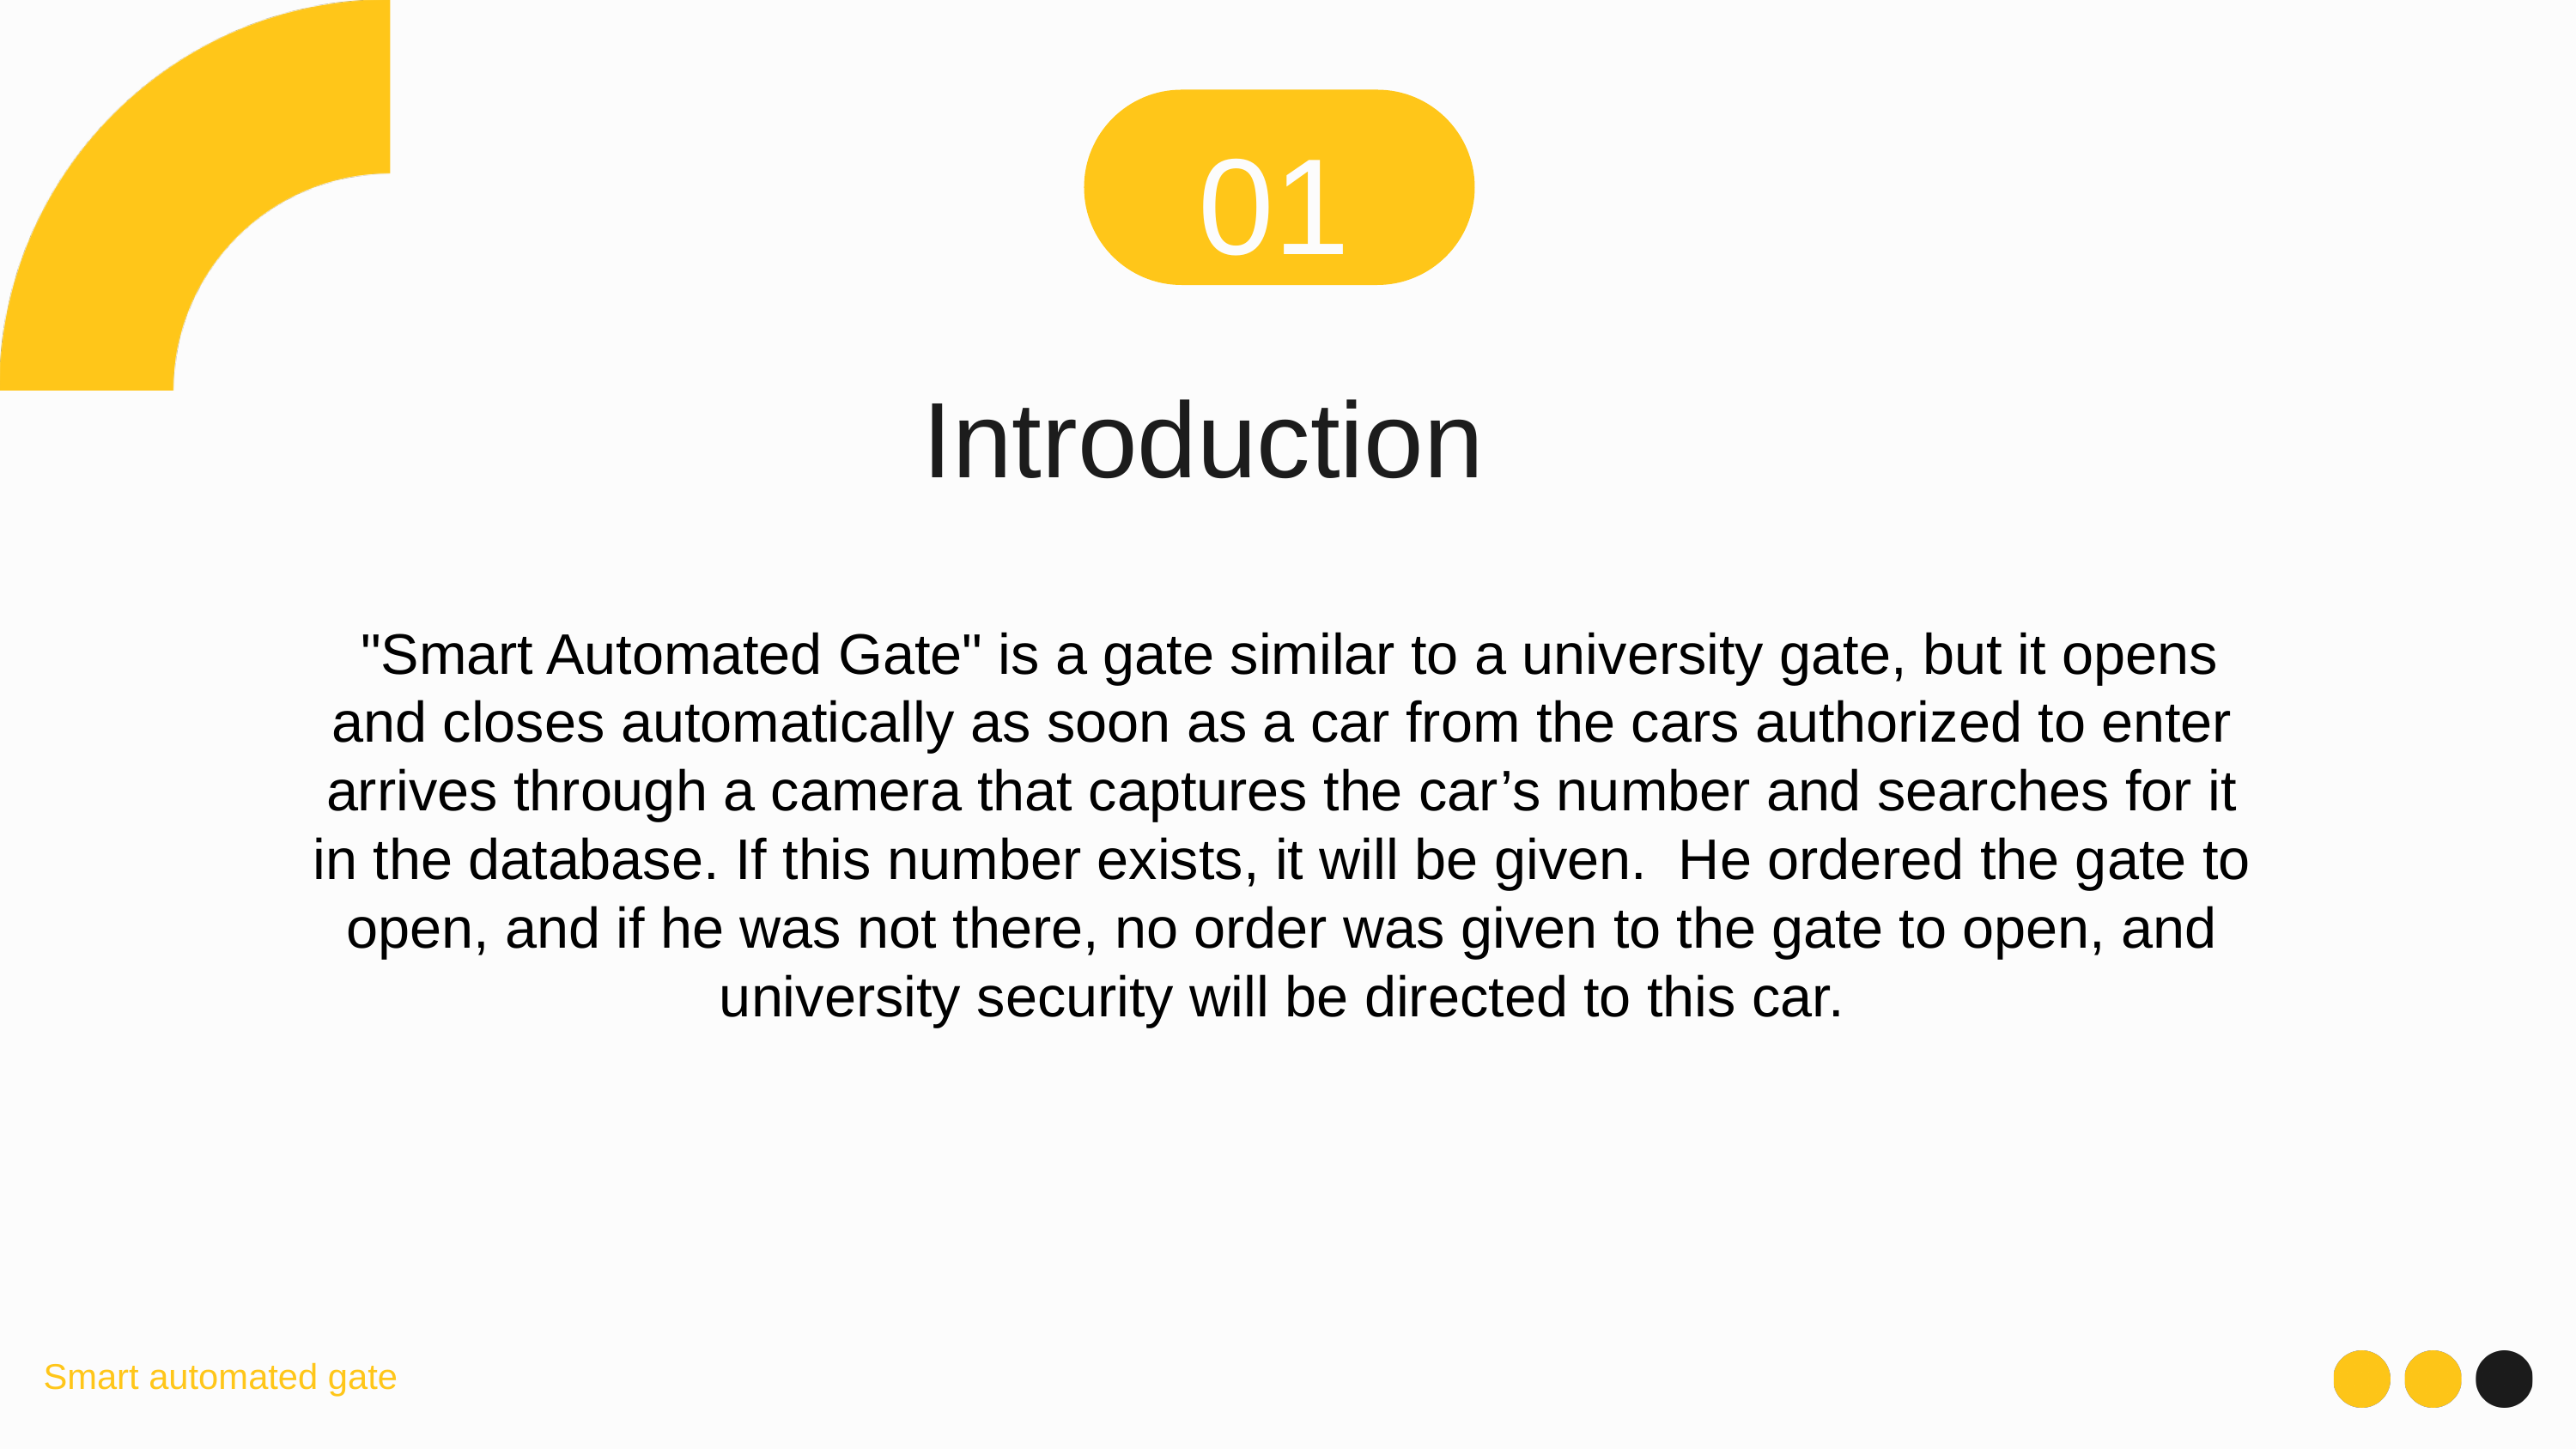

01
Introduction
 "Smart Automated Gate" is a gate similar to a university gate, but it opens and closes automatically as soon as a car from the cars authorized to enter arrives through a camera that captures the car’s number and searches for it in the database. If this number exists, it will be given.  He ordered the gate to open, and if he was not there, no order was given to the gate to open, and university security will be directed to this car.

Smart automated gate